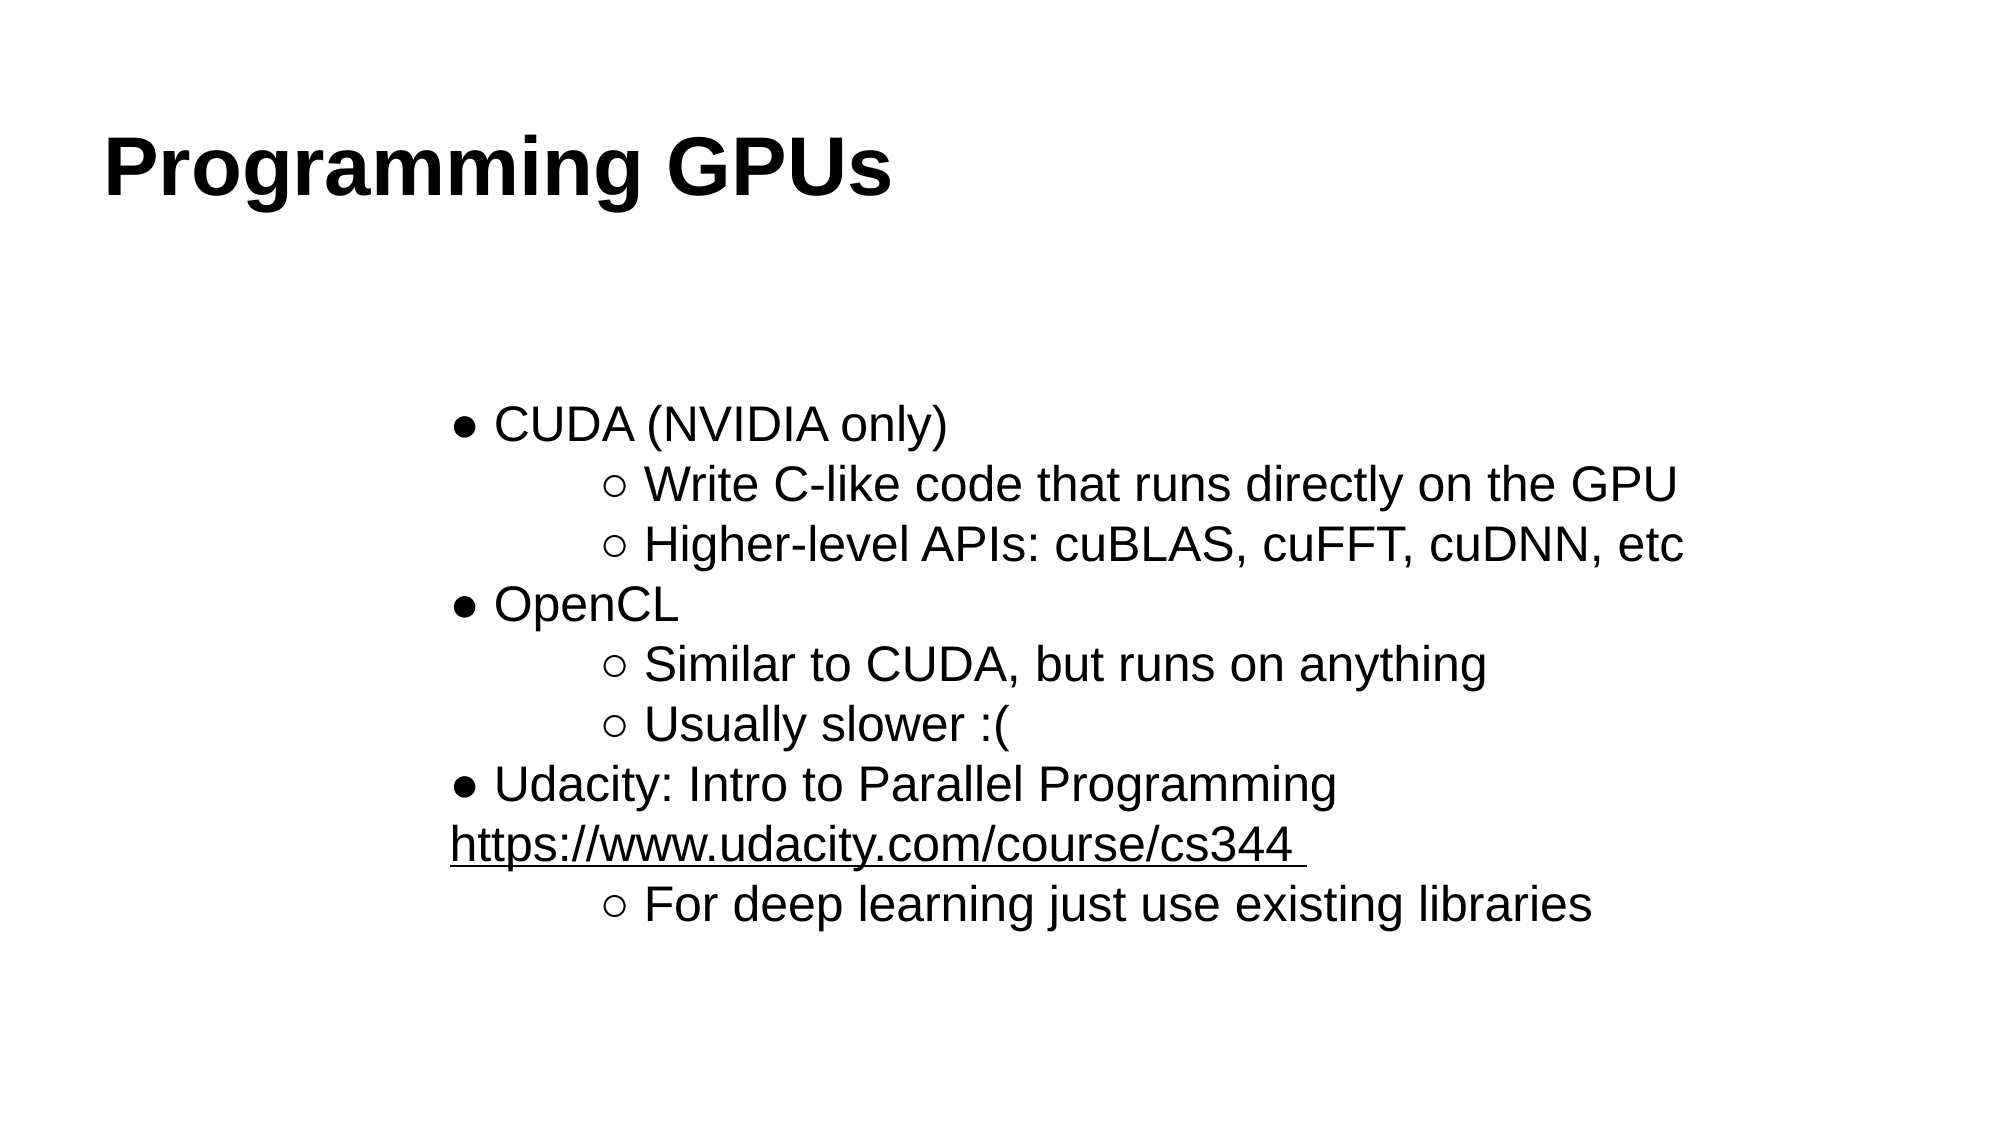

Programming GPUs
● CUDA (NVIDIA only)
	○ Write C-like code that runs directly on the GPU
	○ Higher-level APIs: cuBLAS, cuFFT, cuDNN, etc
● OpenCL
	○ Similar to CUDA, but runs on anything
	○ Usually slower :(
● Udacity: Intro to Parallel Programming 	https://www.udacity.com/course/cs344
	○ For deep learning just use existing libraries